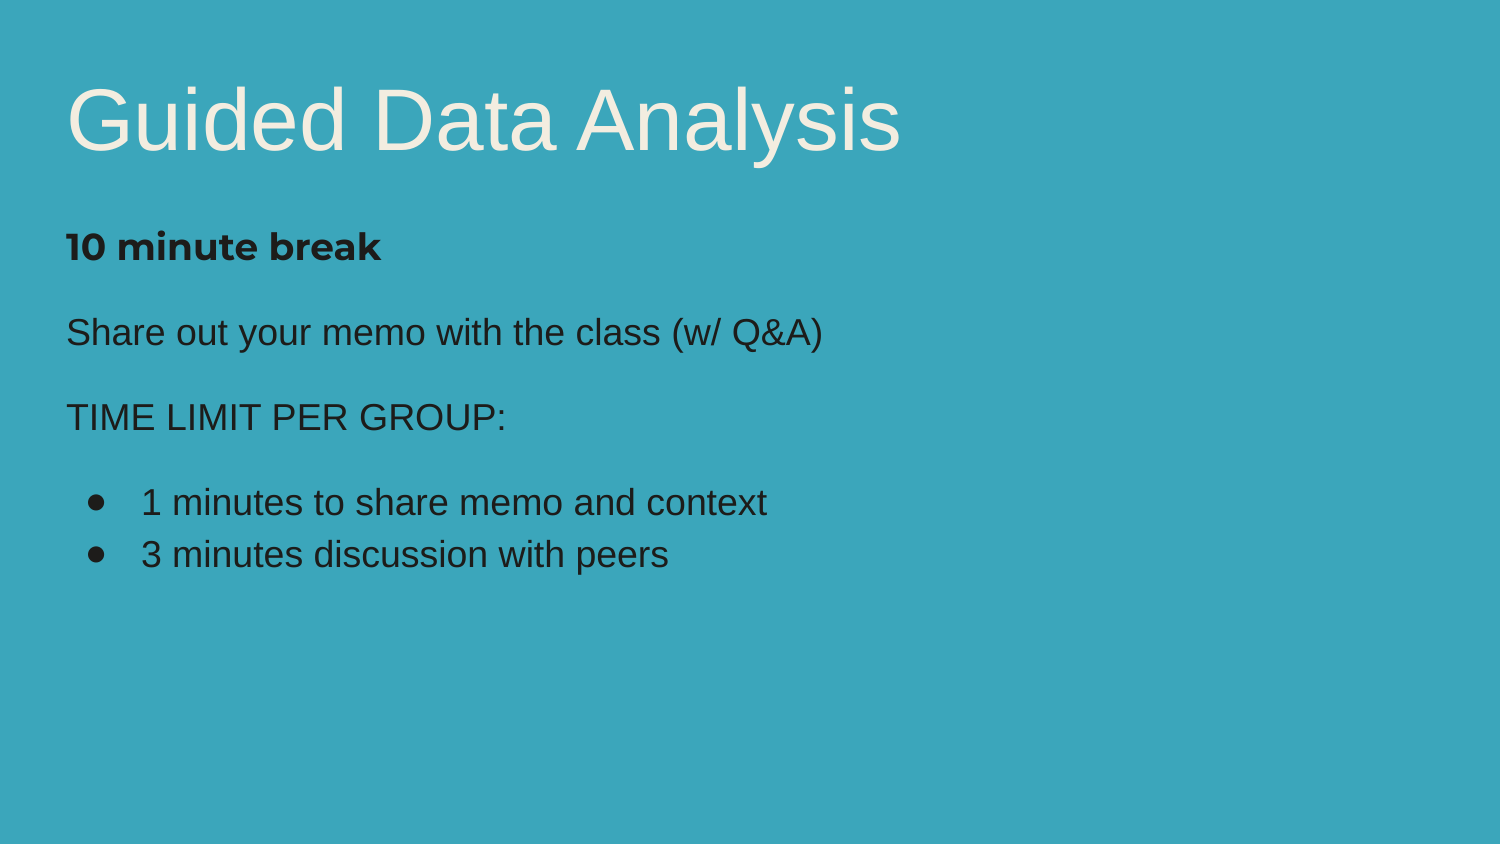

# Guided Data Analysis
10 minute break
Share out your memo with the class (w/ Q&A)
TIME LIMIT PER GROUP:
1 minutes to share memo and context
3 minutes discussion with peers